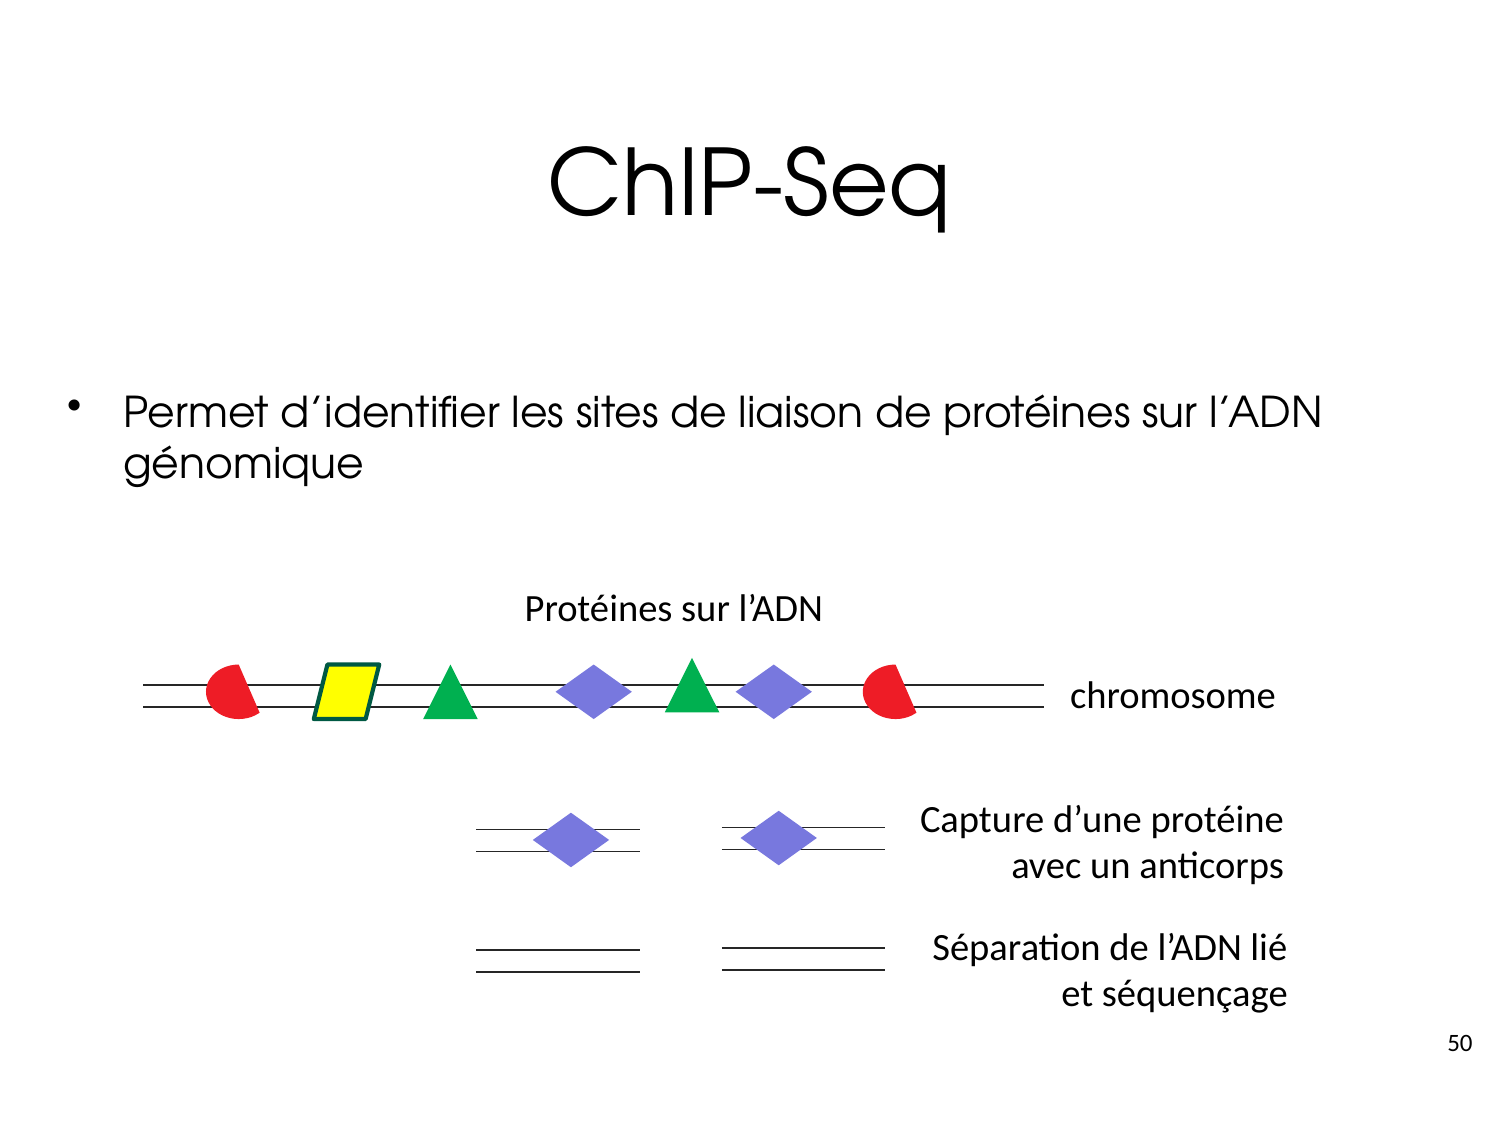

# ChIP-Seq
Permet d’identifier les sites de liaison de protéines sur l’ADN génomique
Protéines sur l’ADN

chromosome

Capture d’une protéine avec un anticorps

Séparation de l’ADN lié et séquençage
50